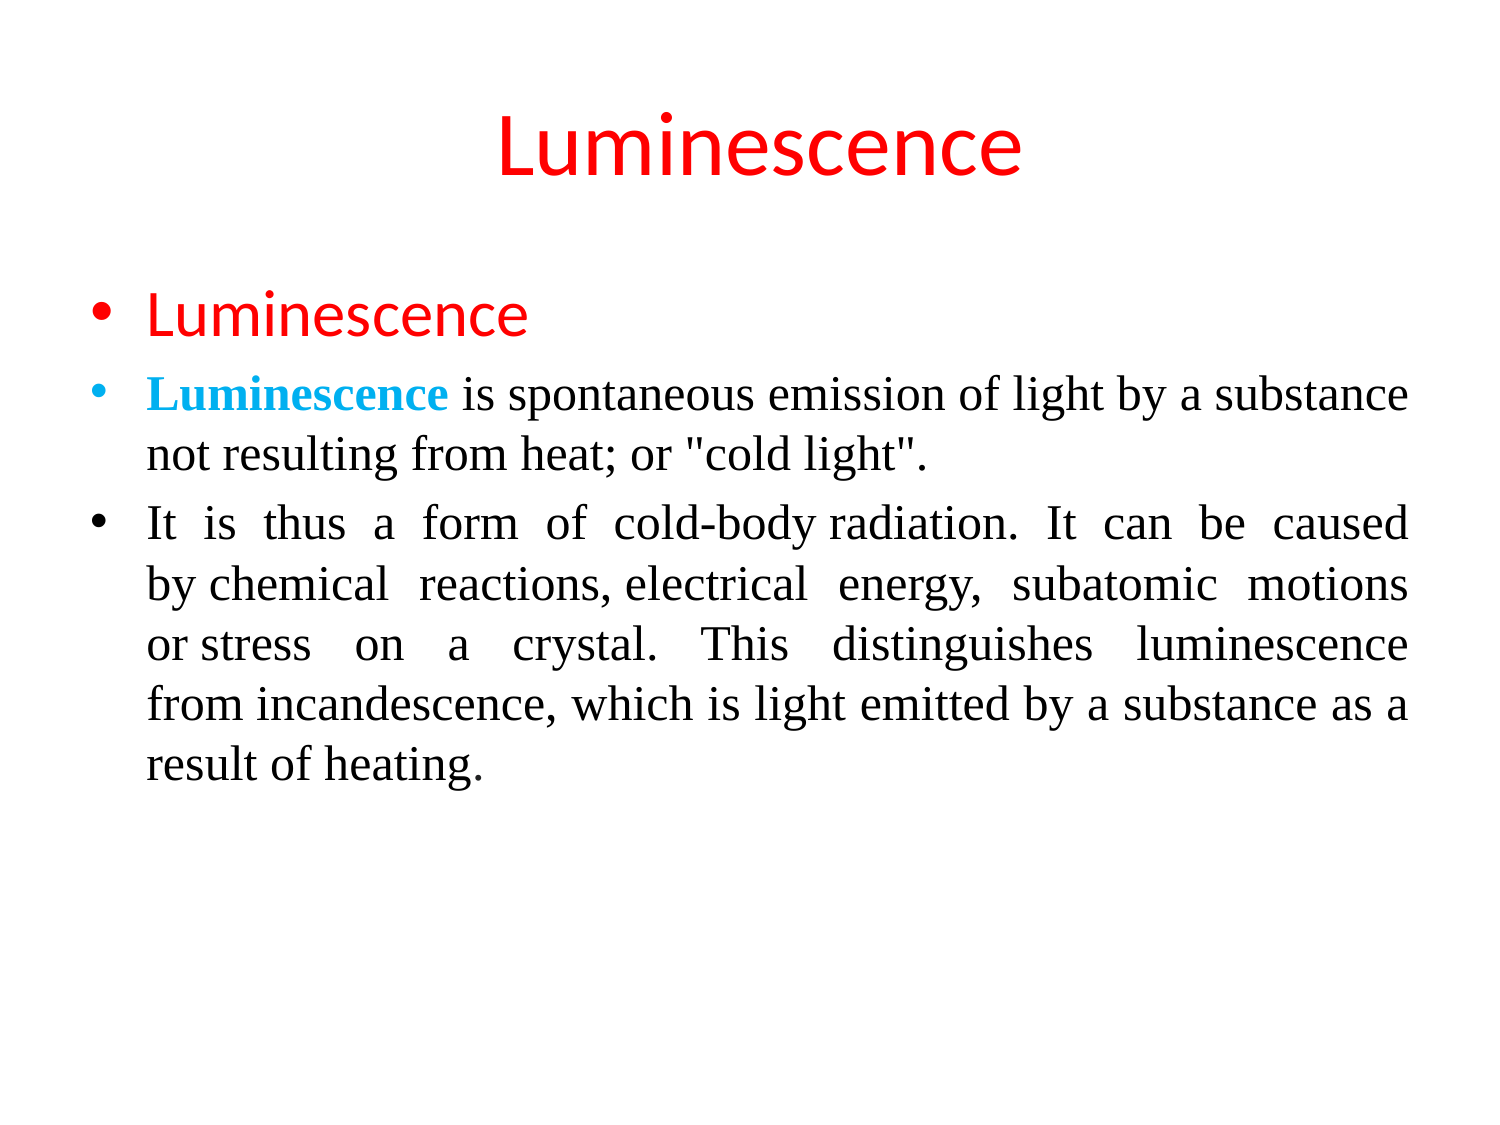

# Luminescence
Luminescence
Luminescence is spontaneous emission of light by a substance not resulting from heat; or "cold light".
It is thus a form of cold-body radiation. It can be caused by chemical reactions, electrical energy, subatomic motions or stress on a crystal. This distinguishes luminescence from incandescence, which is light emitted by a substance as a result of heating.